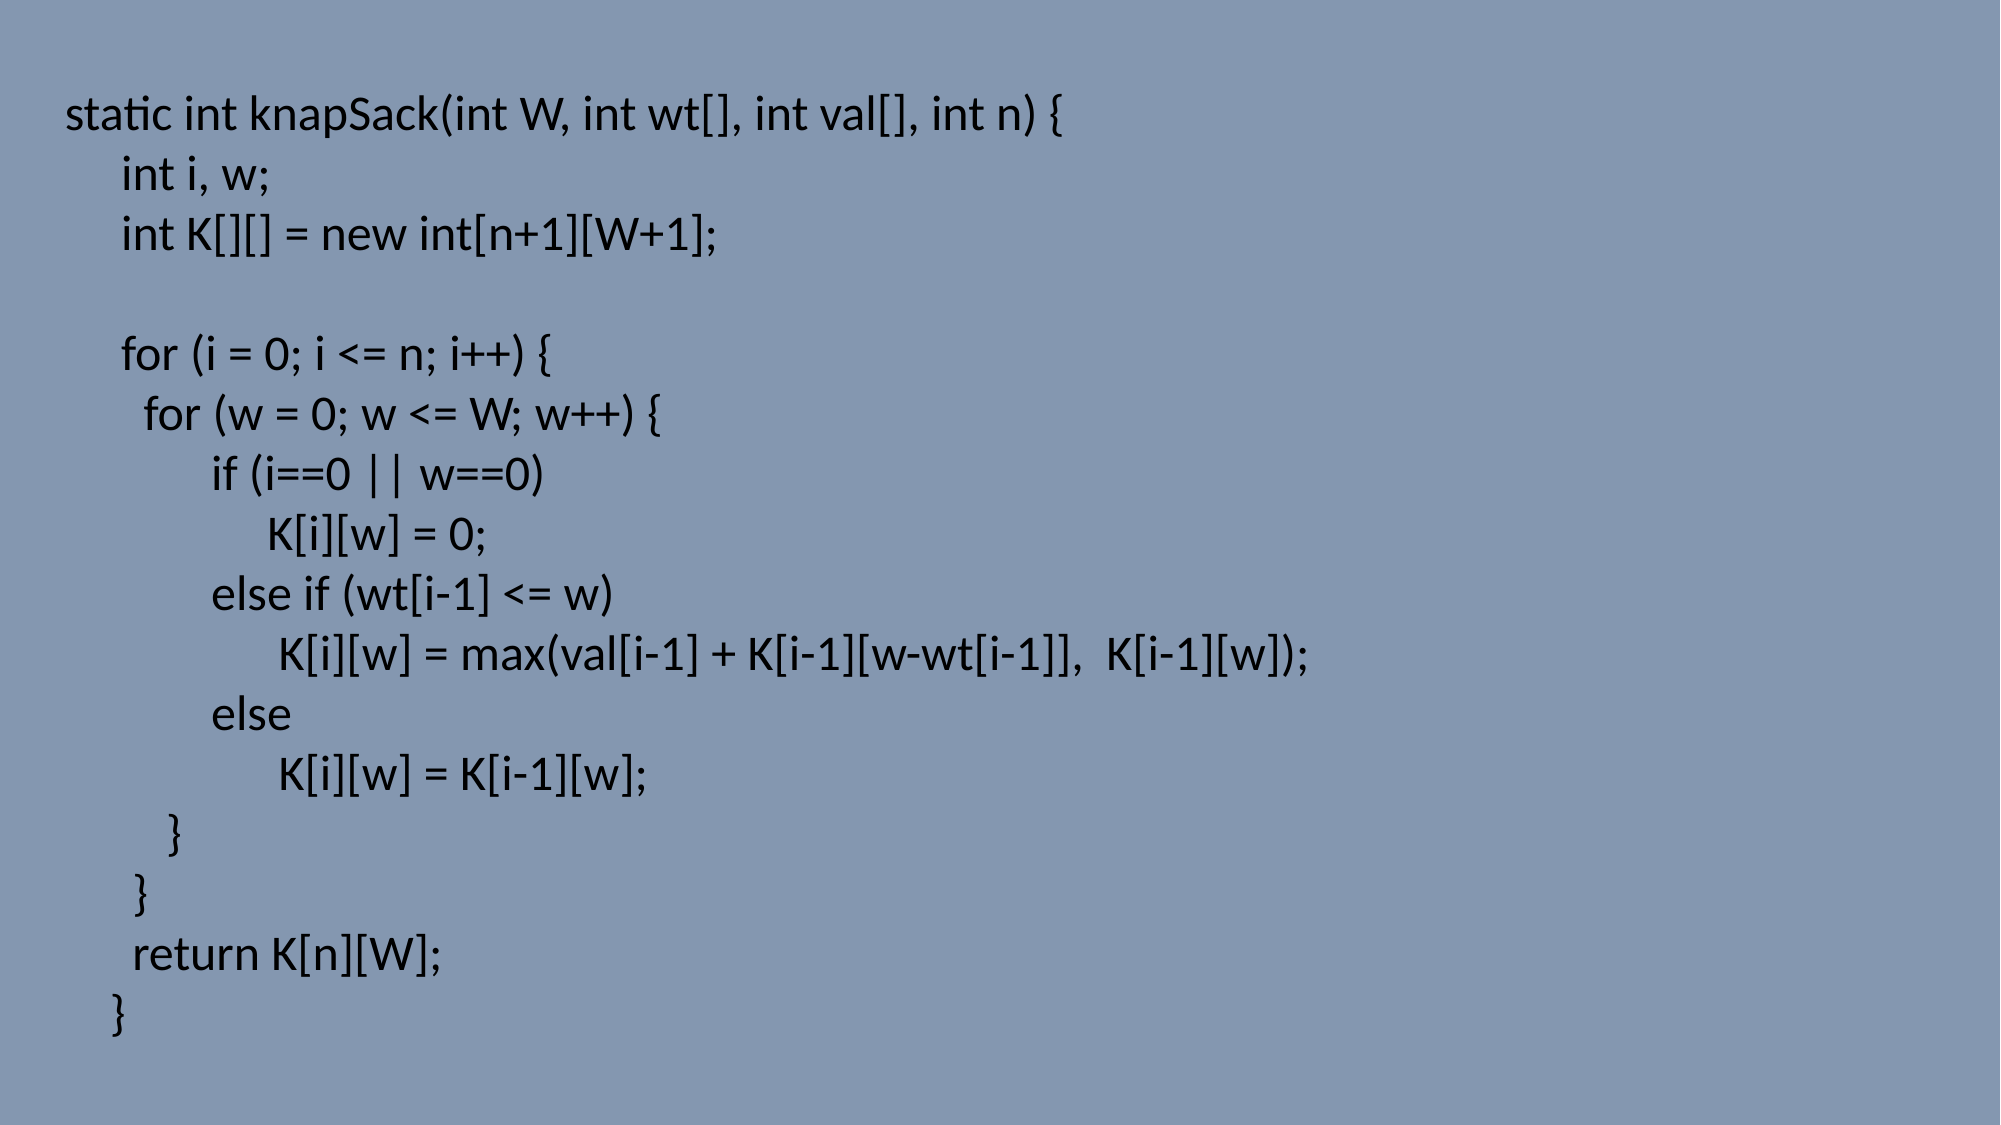

static int knapSack(int W, int wt[], int val[], int n) {
     int i, w;
     int K[][] = new int[n+1][W+1];

     for (i = 0; i <= n; i++) {
       for (w = 0; w <= W; w++) {
             if (i==0 || w==0)
                  K[i][w] = 0;
             else if (wt[i-1] <= w)
                   K[i][w] = max(val[i-1] + K[i-1][w-wt[i-1]],  K[i-1][w]);
             else
                   K[i][w] = K[i-1][w];
         }
      }
      return K[n][W];
    }